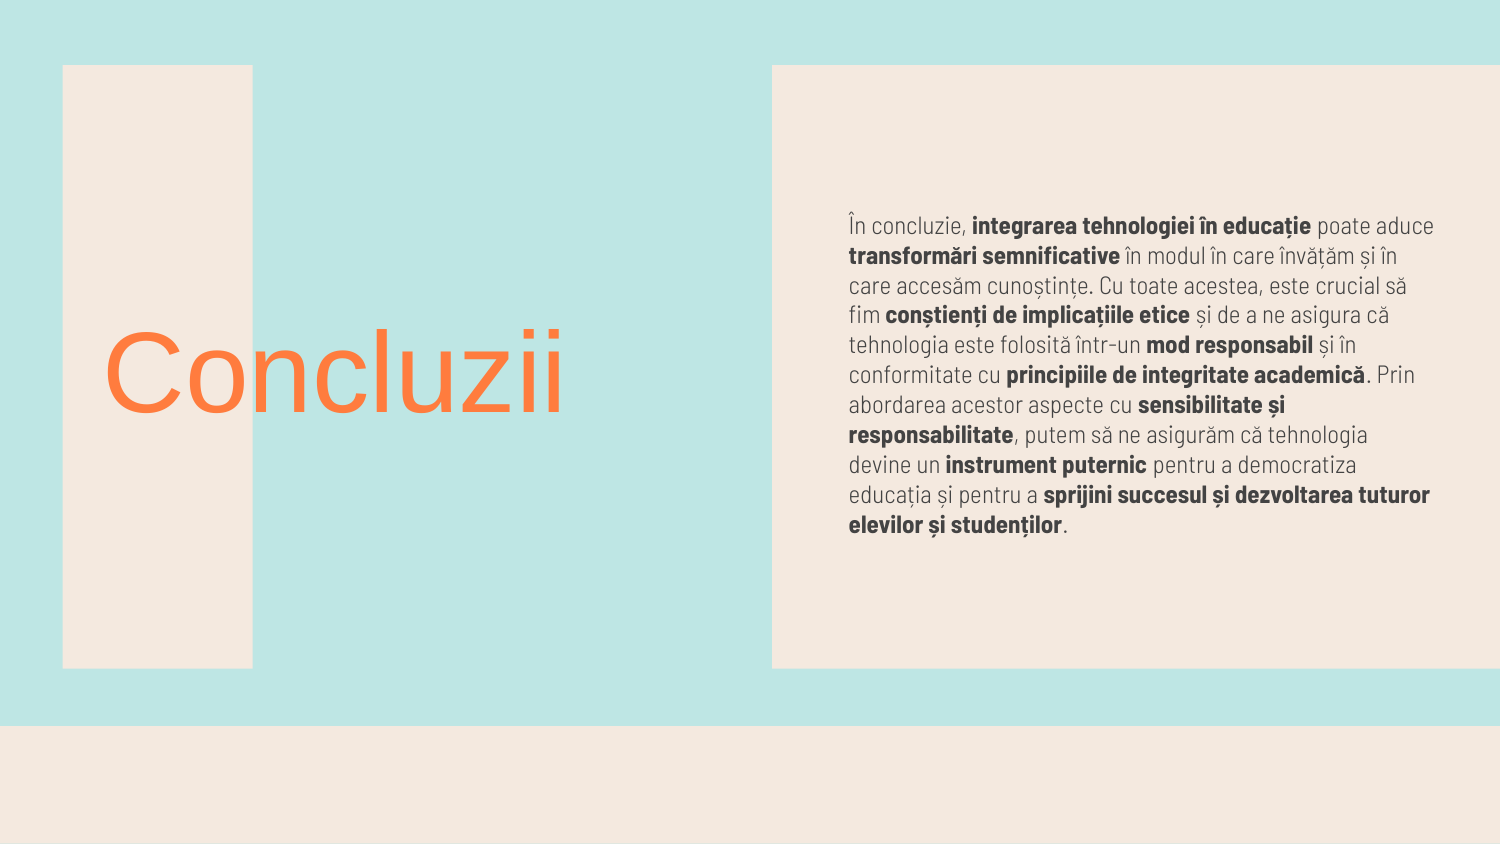

În concluzie, integrarea tehnologiei în educație poate aduce transformări semnificative în modul în care învățăm și în care accesăm cunoștințe. Cu toate acestea, este crucial să fim conștienți de implicațiile etice și de a ne asigura că tehnologia este folosită într-un mod responsabil și în conformitate cu principiile de integritate academică. Prin abordarea acestor aspecte cu sensibilitate și responsabilitate, putem să ne asigurăm că tehnologia devine un instrument puternic pentru a democratiza educația și pentru a sprijini succesul și dezvoltarea tuturor elevilor și studenților.

Concluzii